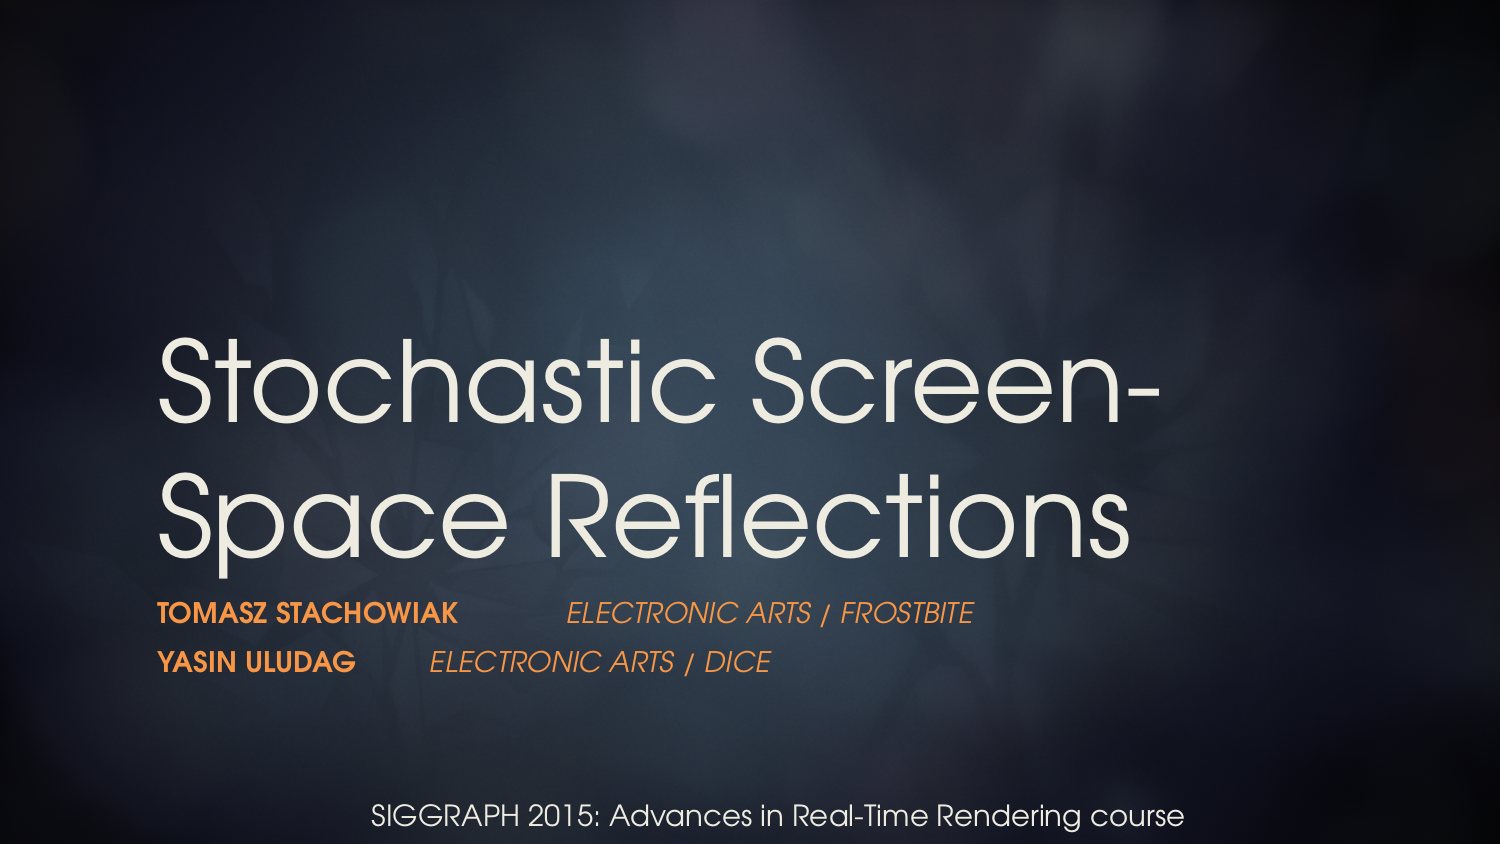

# Stochastic Screen-Space Reflections
Tomasz Stachowiak		Electronic Arts / Frostbite
Yasin Uludag				Electronic Arts / DICE